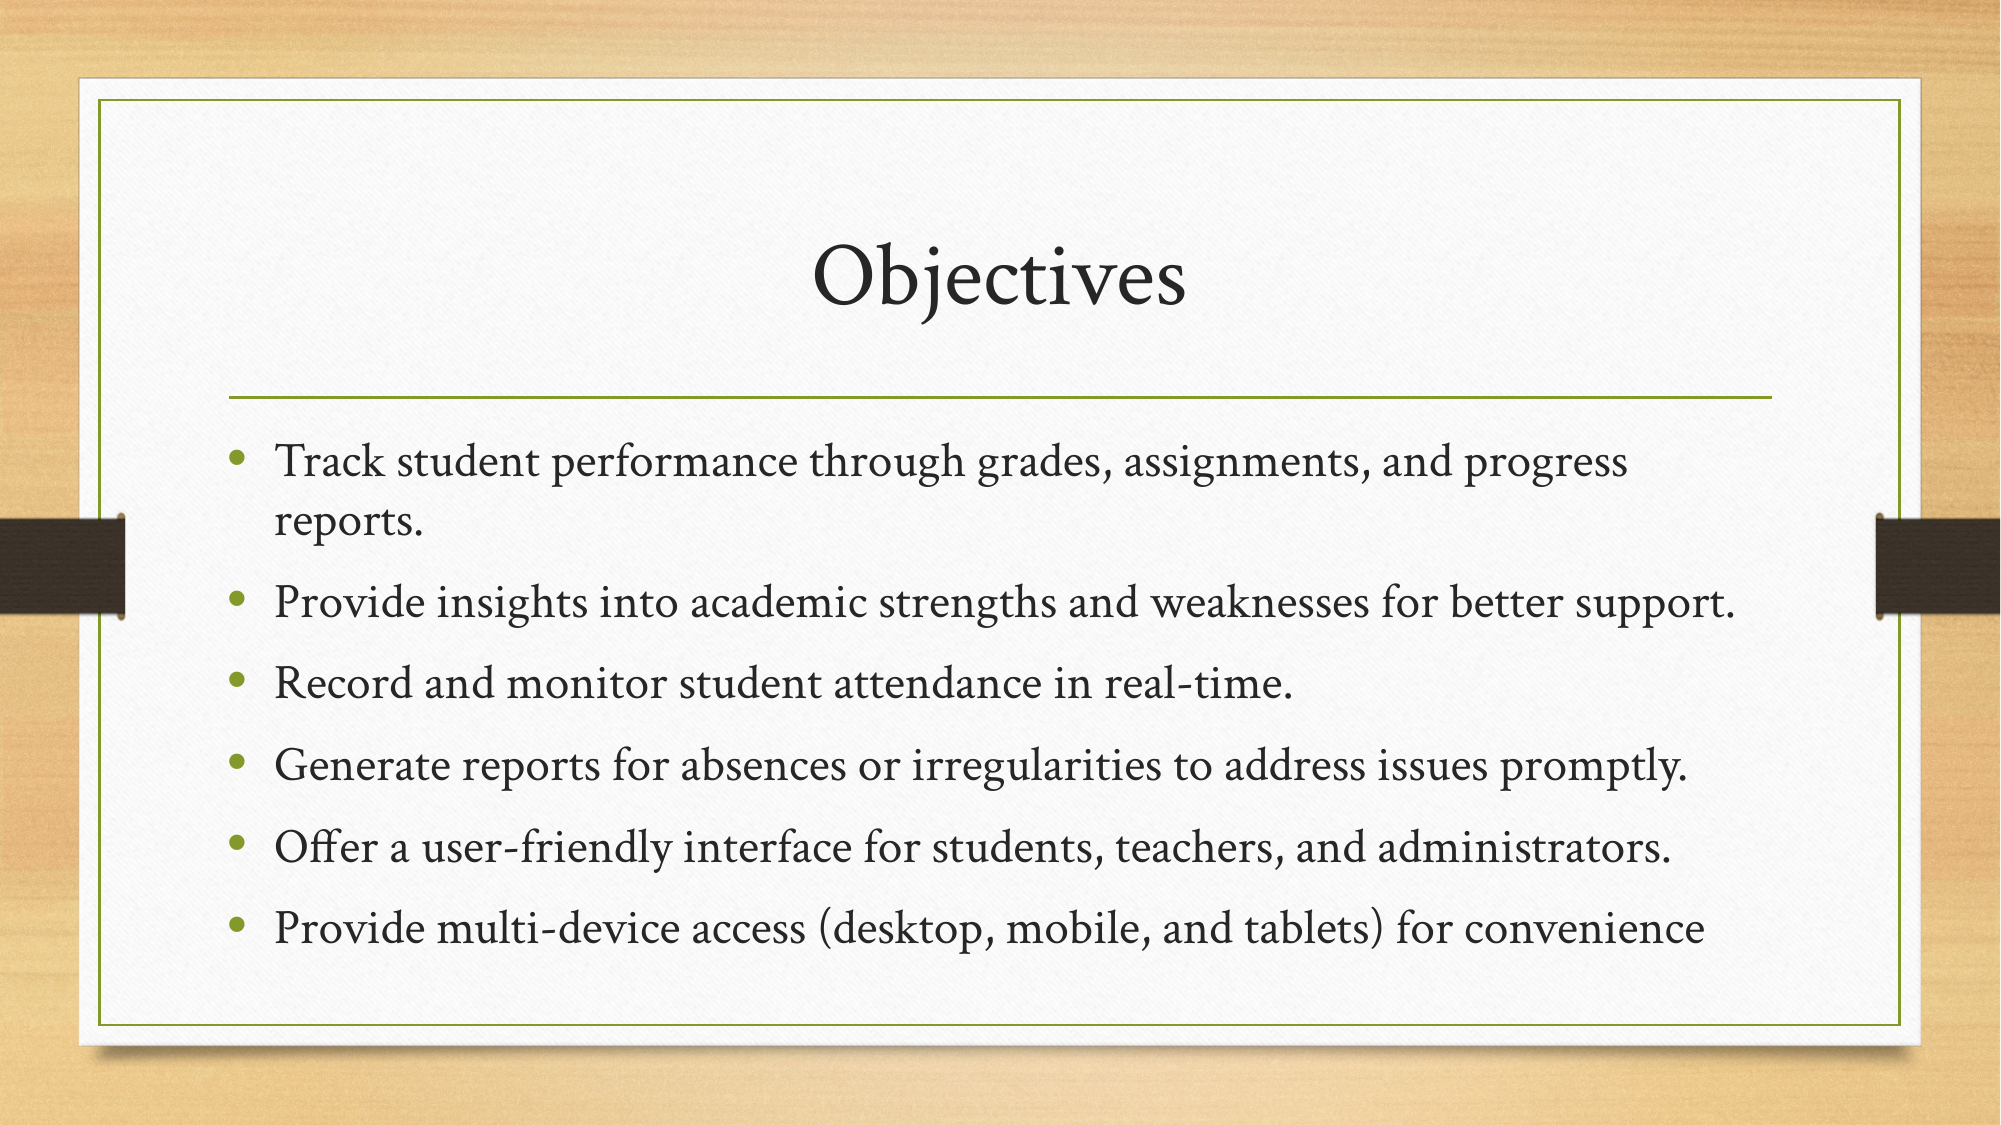

# Objectives
Track student performance through grades, assignments, and progress reports.
Provide insights into academic strengths and weaknesses for better support.
Record and monitor student attendance in real-time.
Generate reports for absences or irregularities to address issues promptly.
Offer a user-friendly interface for students, teachers, and administrators.
Provide multi-device access (desktop, mobile, and tablets) for convenience